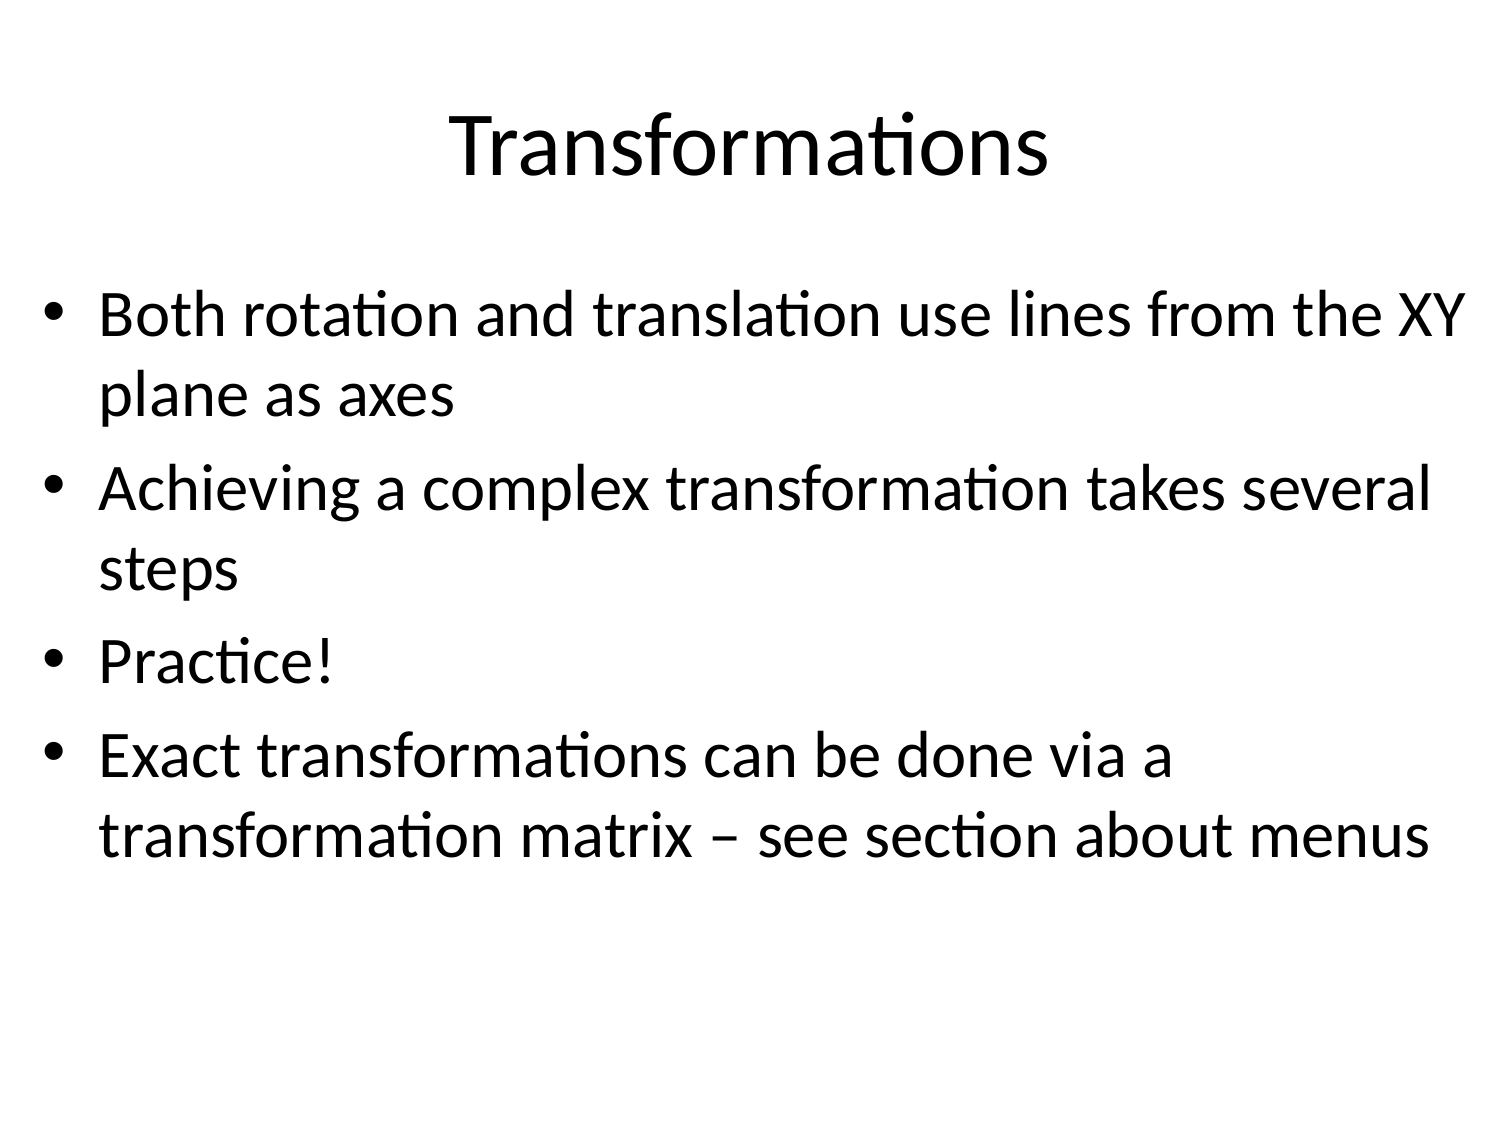

# Transformations
Both rotation and translation use lines from the XY plane as axes
Achieving a complex transformation takes several steps
Practice!
Exact transformations can be done via a transformation matrix – see section about menus